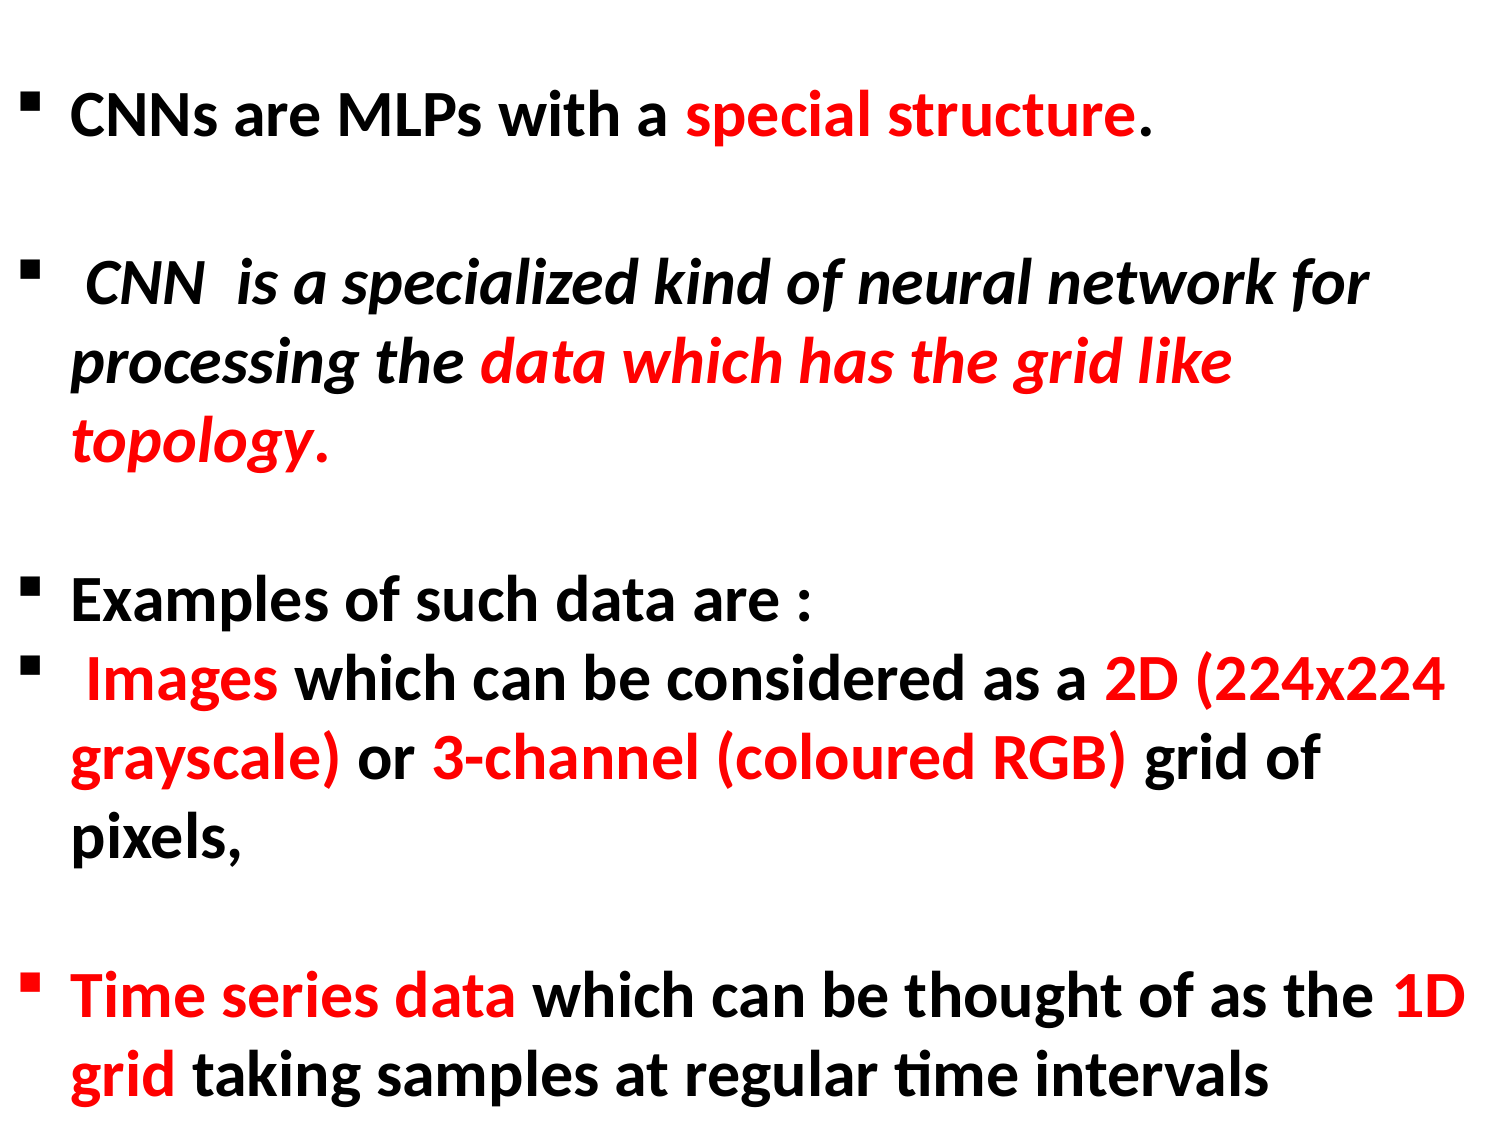

CNNs are MLPs with a special structure.

 CNN  is a specialized kind of neural network for processing the data which has the grid like topology.

Examples of such data are :
 Images which can be considered as a 2D (224x224  grayscale) or 3-channel (coloured RGB) grid of pixels,

Time series data which can be thought of as the 1D grid taking samples at regular time intervals